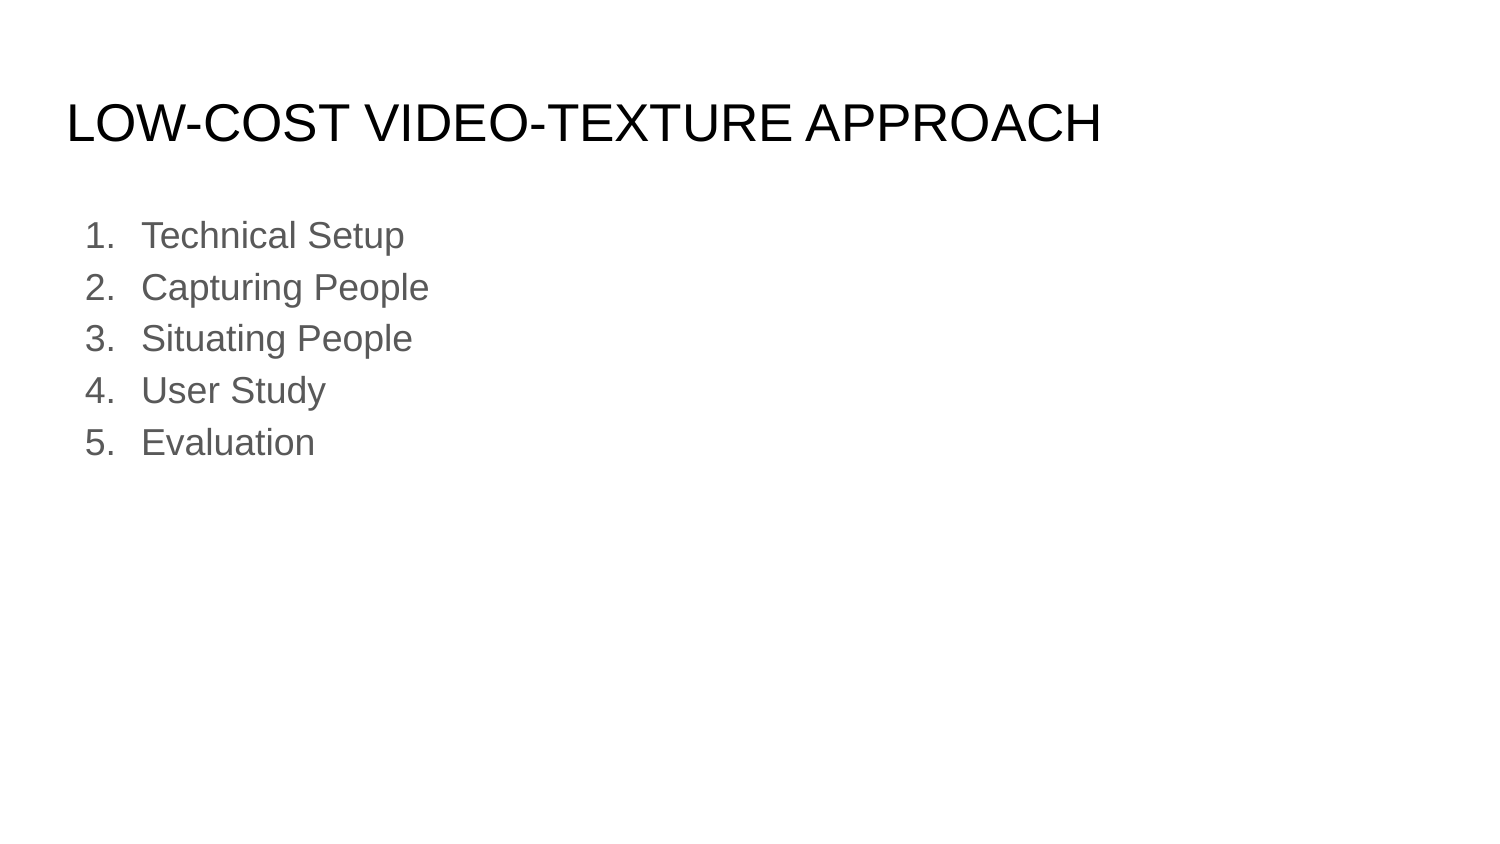

# LOW-COST VIDEO-TEXTURE APPROACH
Technical Setup
Capturing People
Situating People
User Study
Evaluation